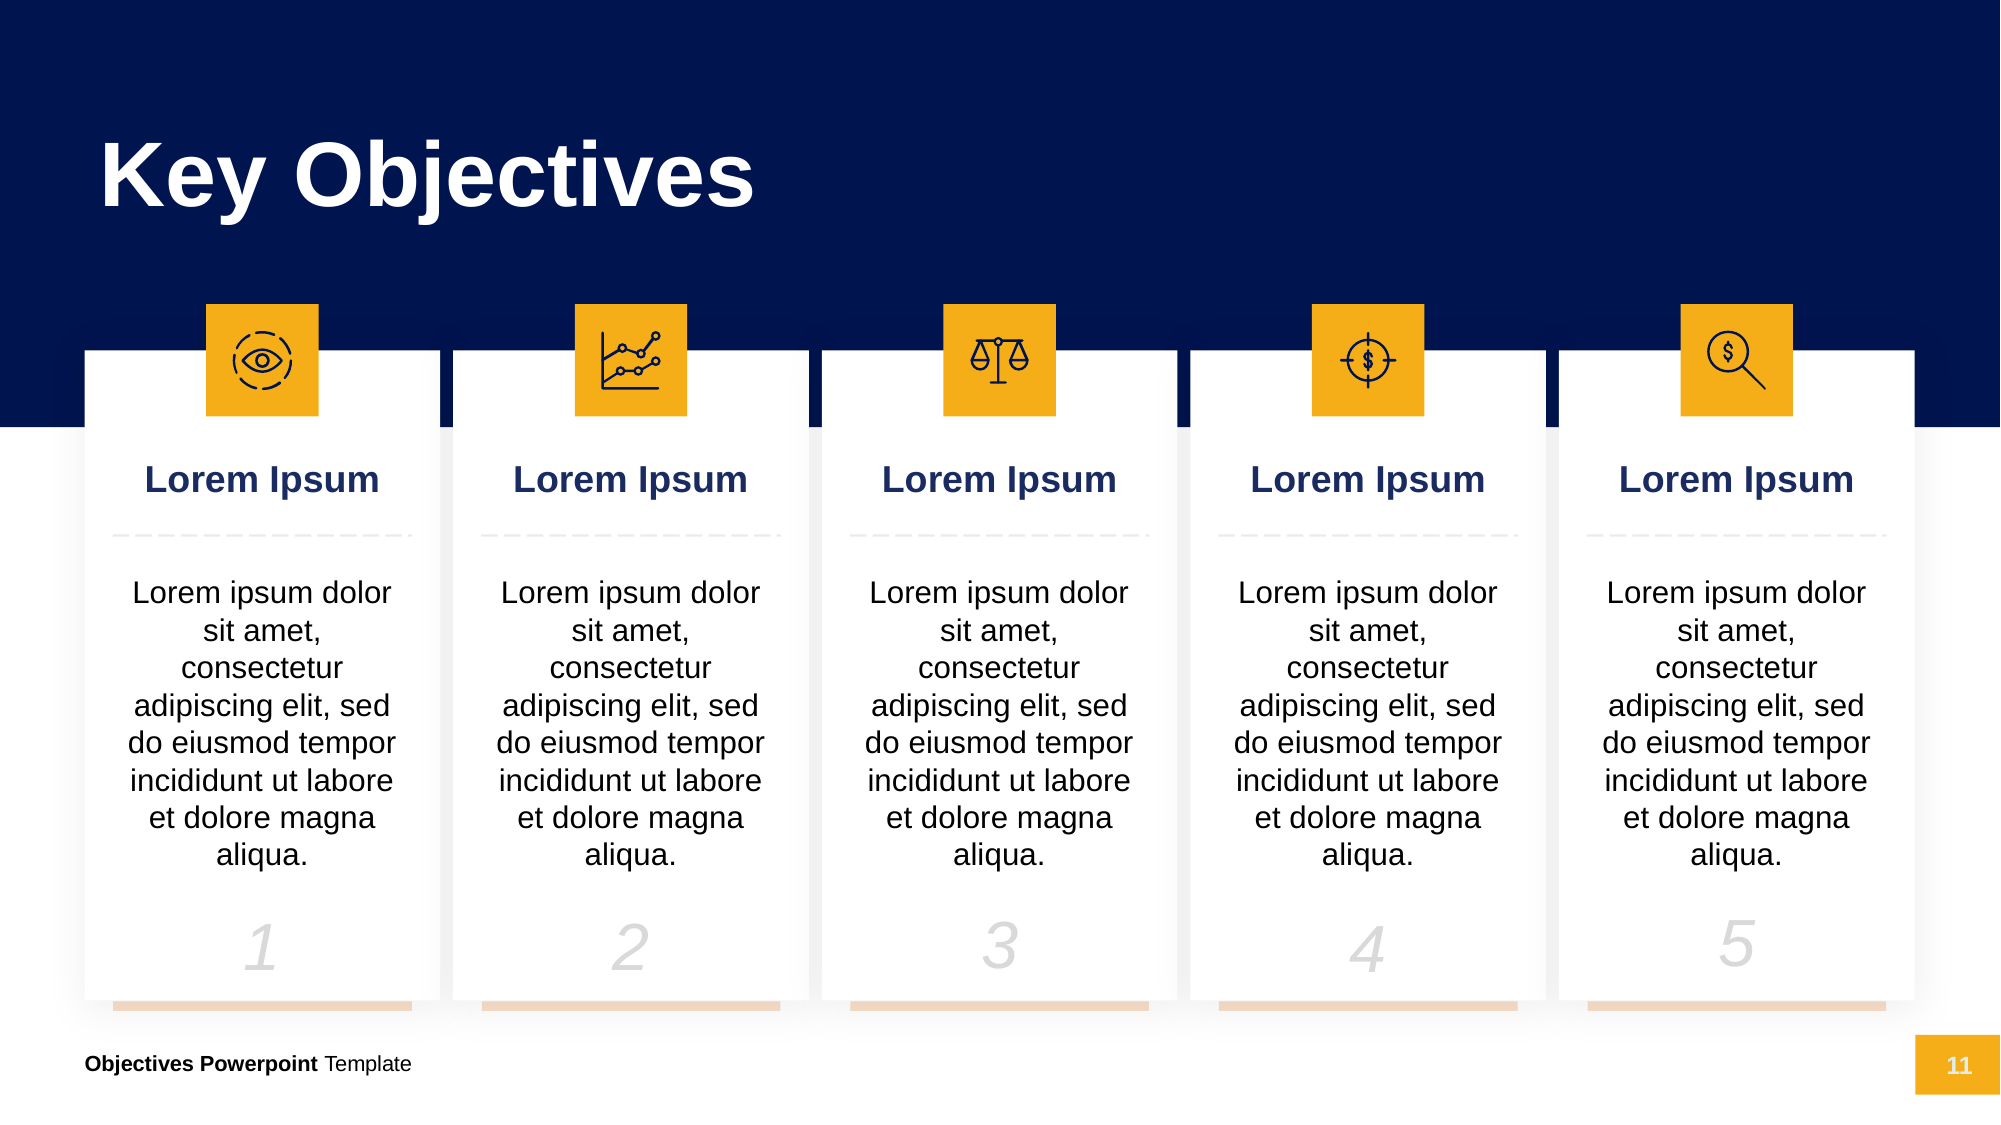

# Key Objectives

Lorem Ipsum
Lorem Ipsum
Lorem Ipsum
Lorem Ipsum
Lorem Ipsum
Lorem ipsum dolor sit amet, consectetur adipiscing elit, sed do eiusmod tempor incididunt ut labore et dolore magna aliqua.
Lorem ipsum dolor sit amet, consectetur adipiscing elit, sed do eiusmod tempor incididunt ut labore et dolore magna aliqua.
Lorem ipsum dolor sit amet, consectetur adipiscing elit, sed do eiusmod tempor incididunt ut labore et dolore magna aliqua.
Lorem ipsum dolor sit amet, consectetur adipiscing elit, sed do eiusmod tempor incididunt ut labore et dolore magna aliqua.
Lorem ipsum dolor sit amet, consectetur adipiscing elit, sed do eiusmod tempor incididunt ut labore et dolore magna aliqua.

5
3
1
2
4

11
Objectives Powerpoint Template